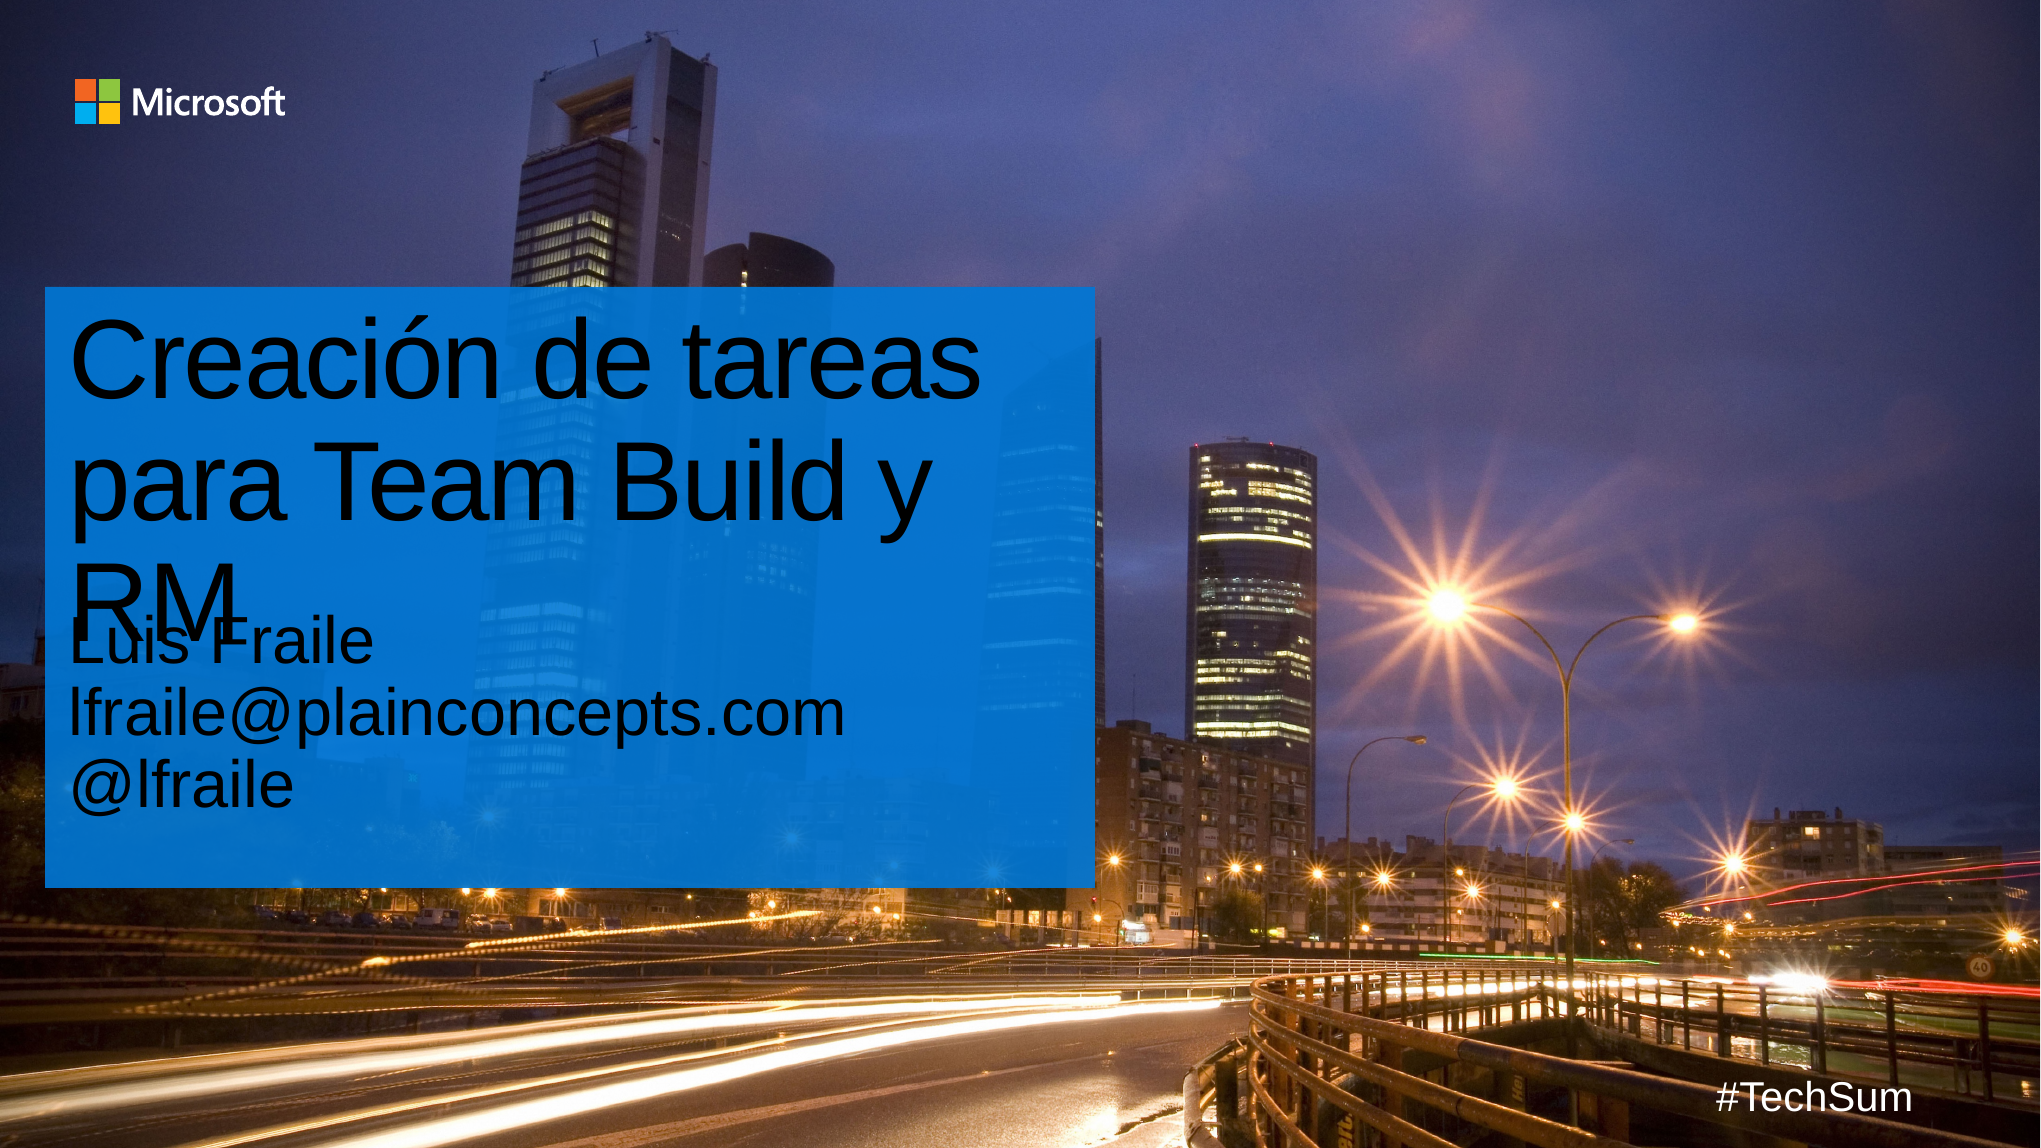

# Creación de tareas para Team Build y RM
Luis Fraile
lfraile@plainconcepts.com
@lfraile